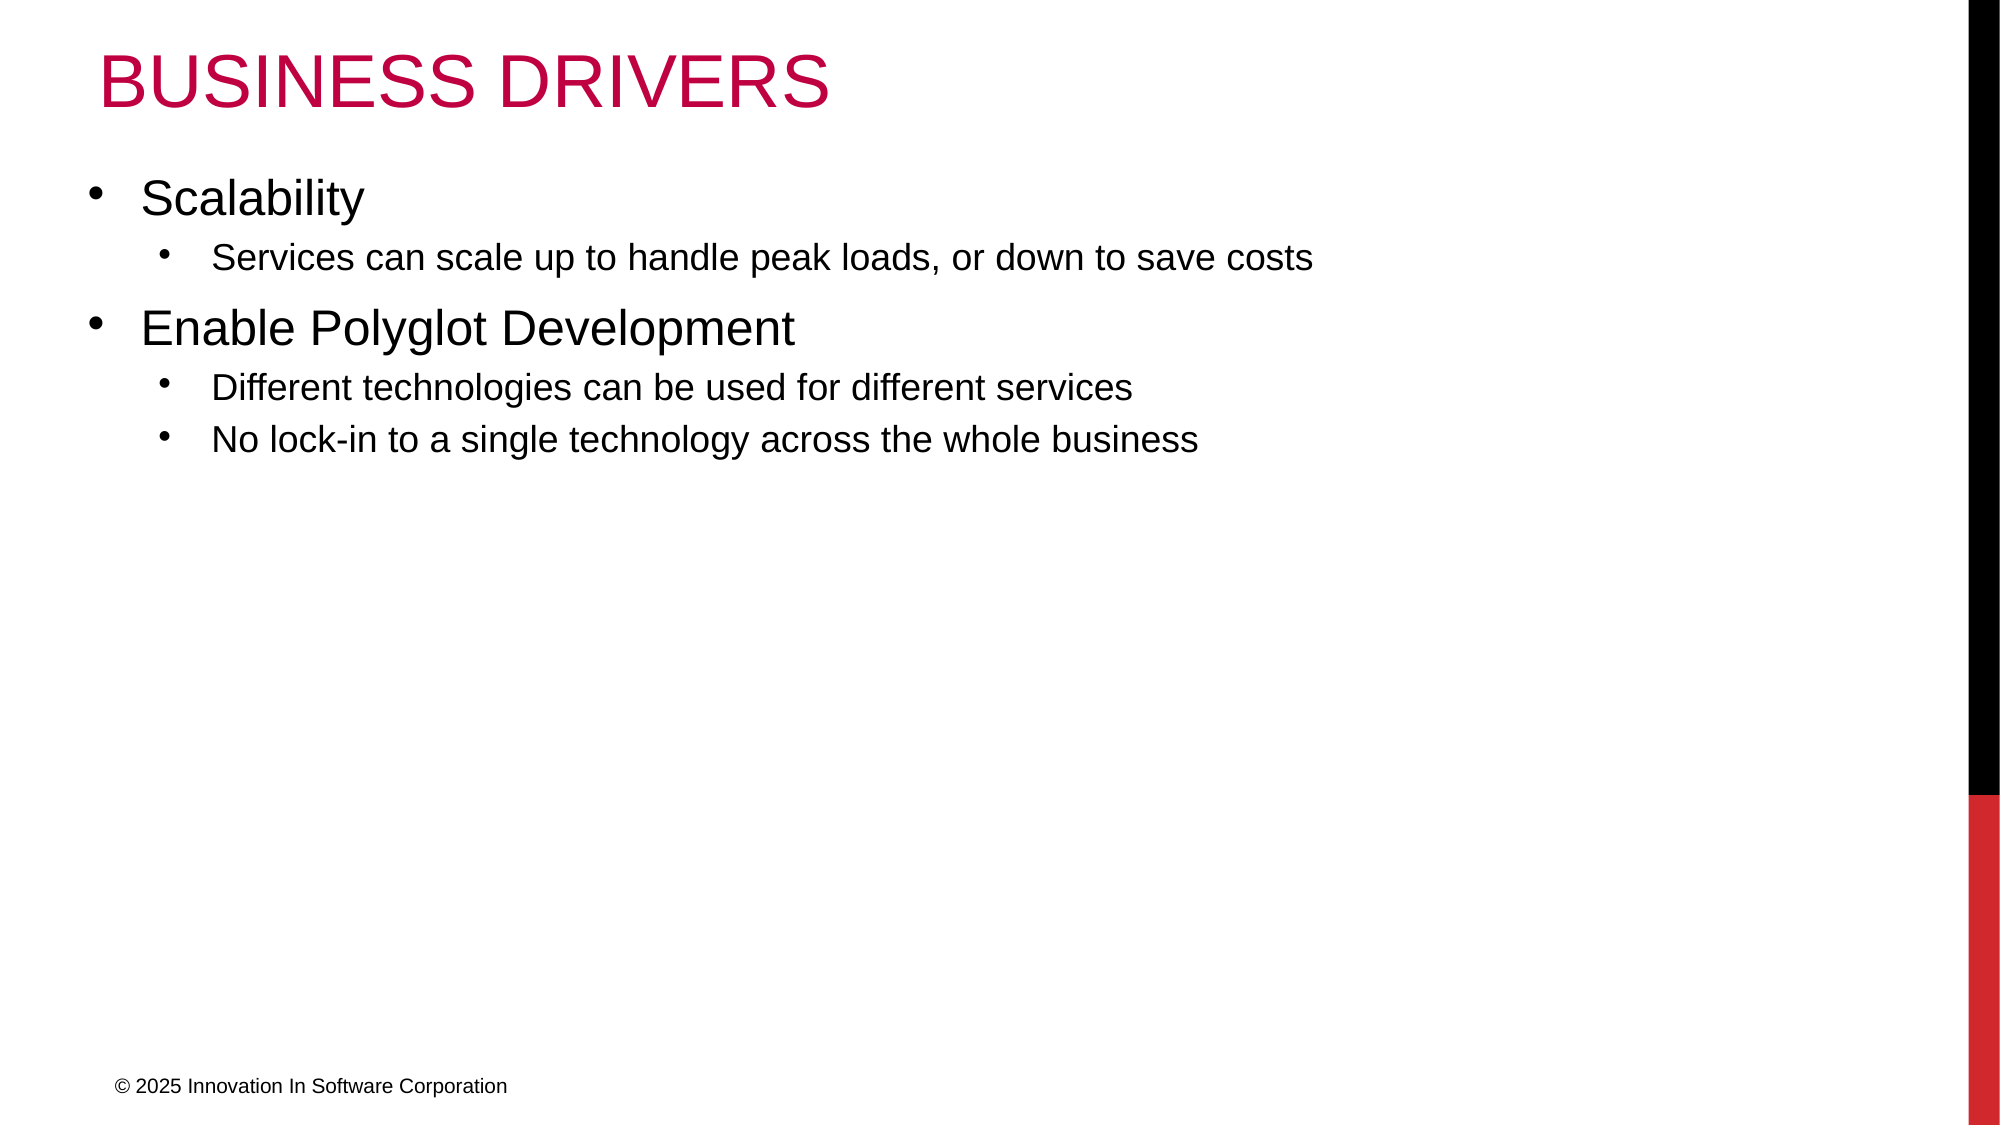

# Business Drivers
Scalability
Services can scale up to handle peak loads, or down to save costs
Enable Polyglot Development
Different technologies can be used for different services
No lock-in to a single technology across the whole business

© 2025 Innovation In Software Corporation